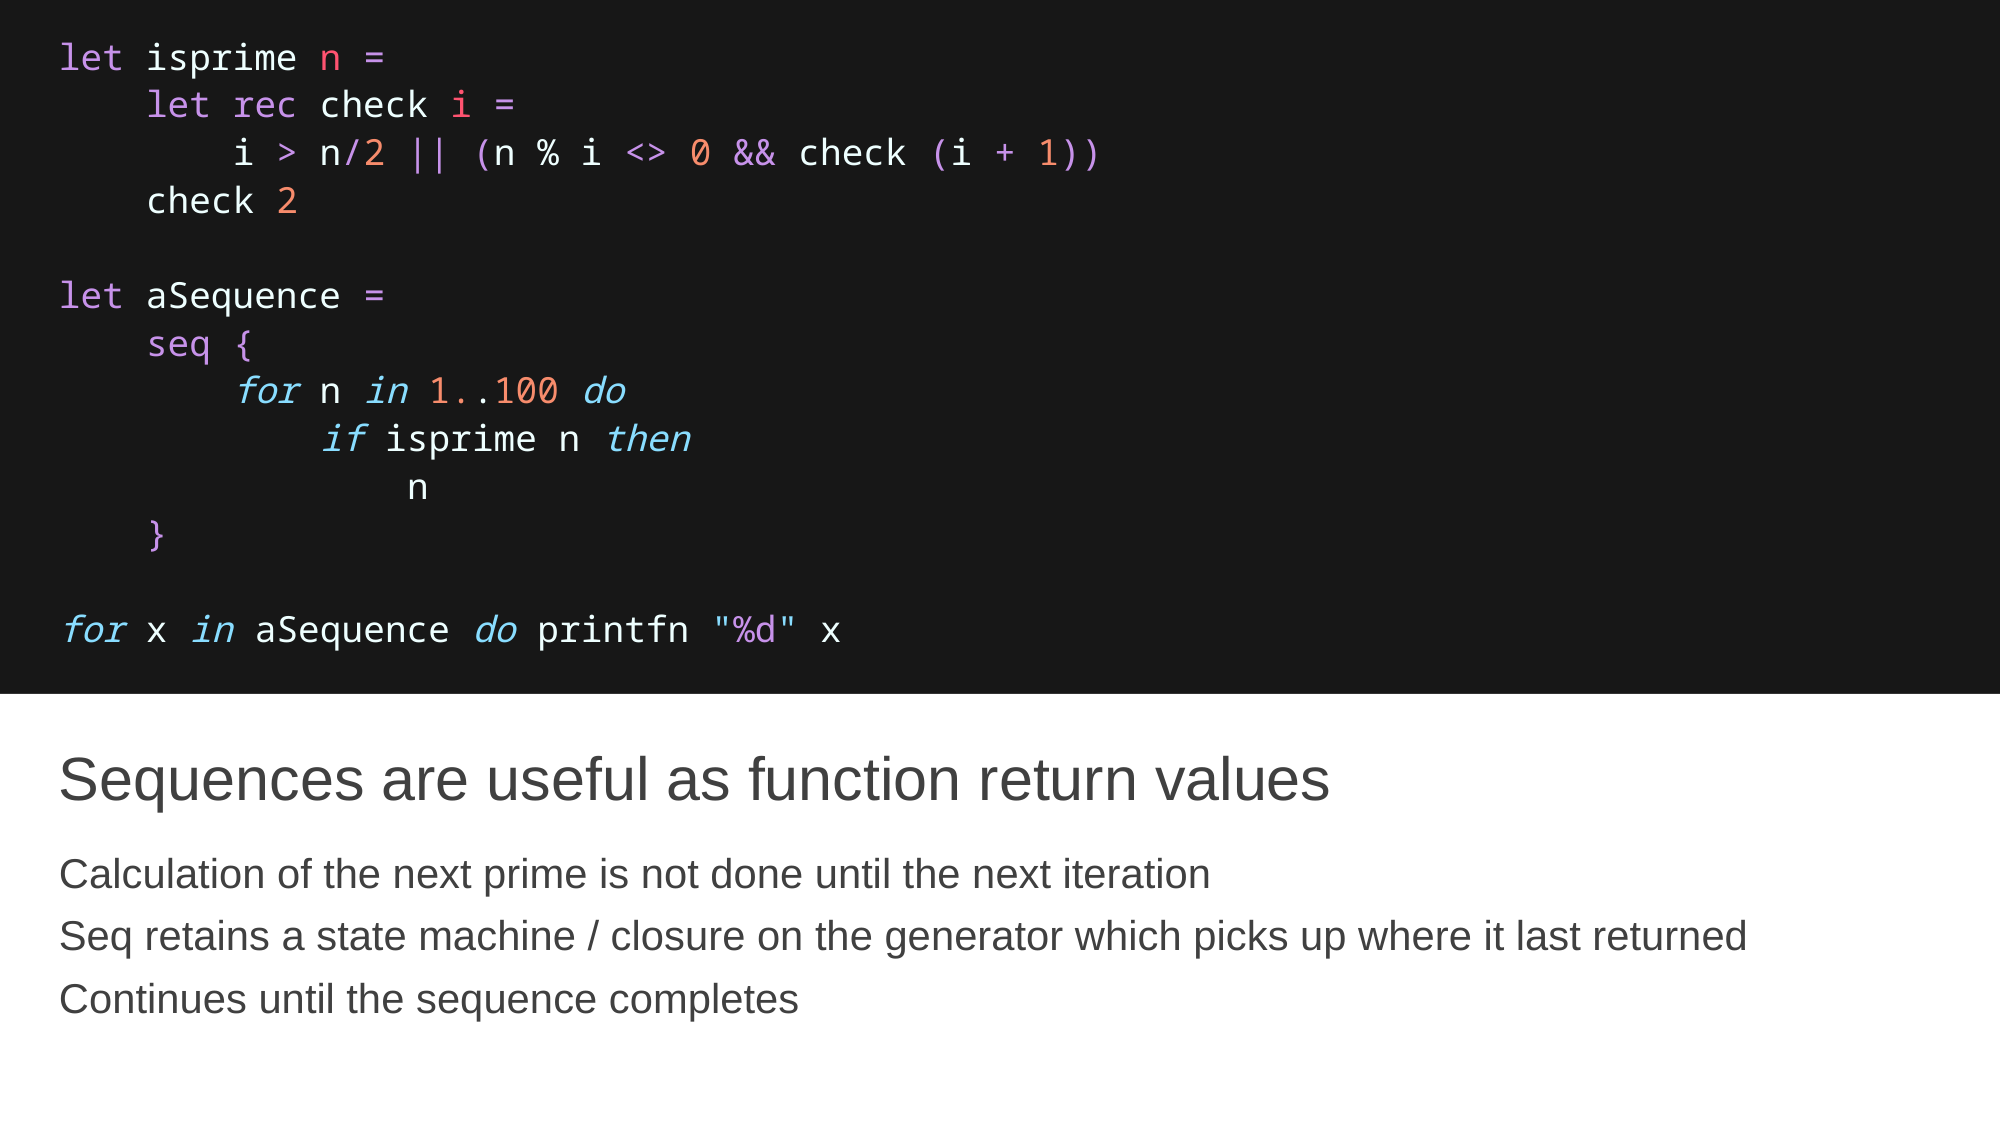

let isprime n =
    let rec check i =
        i > n/2 || (n % i <> 0 && check (i + 1))
    check 2
let aSequence =
    seq {
        for n in 1..100 do
            if isprime n then
                n
    }
for x in aSequence do printfn "%d" x
# Sequences are useful as function return values
Calculation of the next prime is not done until the next iteration
Seq retains a state machine / closure on the generator which picks up where it last returned
Continues until the sequence completes